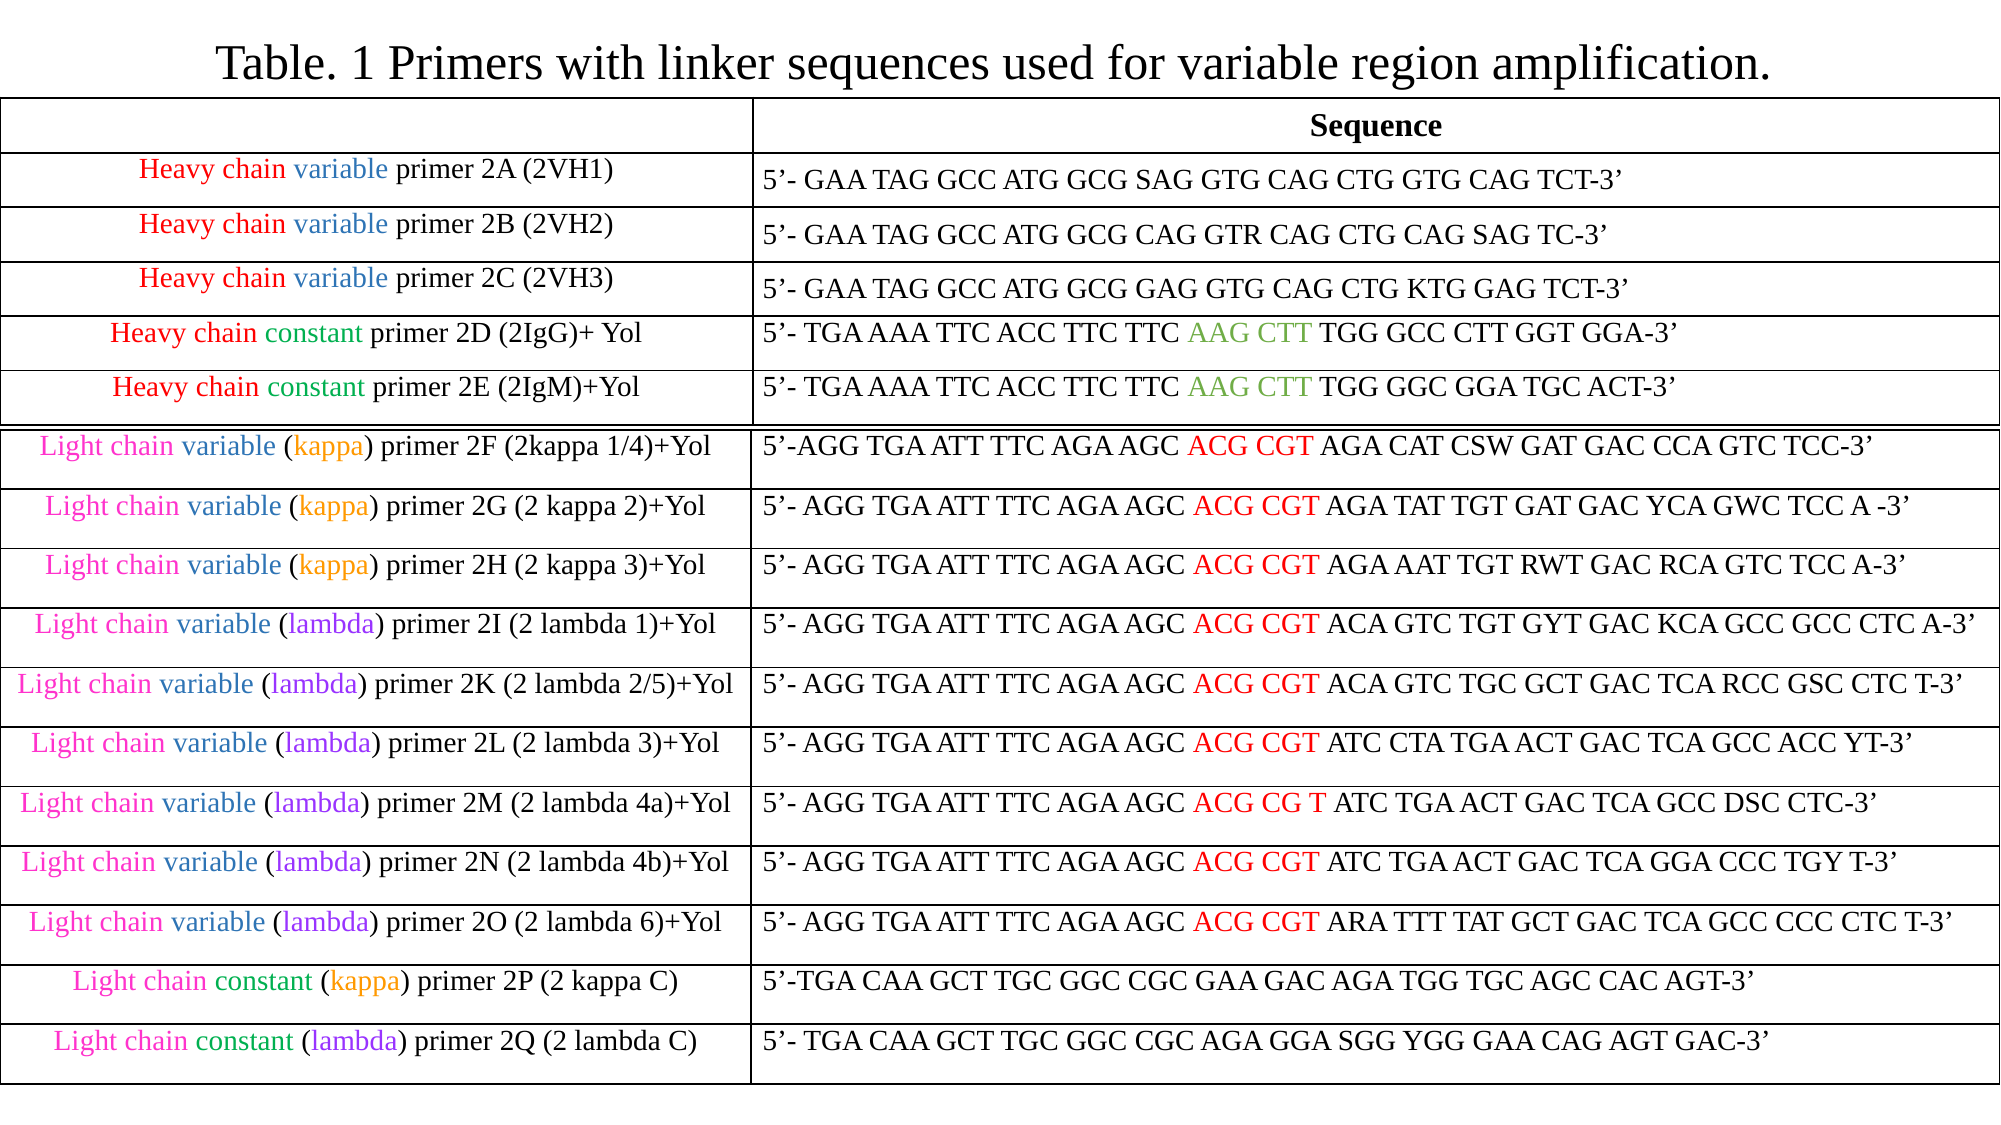

Table. 1 Primers with linker sequences used for variable region amplification.
|  | Sequence |
| --- | --- |
| Heavy chain variable primer 2A (2VH1) | 5’- GAA TAG GCC ATG GCG SAG GTG CAG CTG GTG CAG TCT-3’ |
| Heavy chain variable primer 2B (2VH2) | 5’- GAA TAG GCC ATG GCG CAG GTR CAG CTG CAG SAG TC-3’ |
| Heavy chain variable primer 2C (2VH3) | 5’- GAA TAG GCC ATG GCG GAG GTG CAG CTG KTG GAG TCT-3’ |
| Heavy chain constant primer 2D (2IgG)+ Yol | 5’- TGA AAA TTC ACC TTC TTC AAG CTT TGG GCC CTT GGT GGA-3’ |
| Heavy chain constant primer 2E (2IgM)+Yol | 5’- TGA AAA TTC ACC TTC TTC AAG CTT TGG GGC GGA TGC ACT-3’ |
| Light chain variable (kappa) primer 2F (2kappa 1/4)+Yol | 5’-AGG TGA ATT TTC AGA AGC ACG CGT AGA CAT CSW GAT GAC CCA GTC TCC-3’ |
| --- | --- |
| Light chain variable (kappa) primer 2G (2 kappa 2)+Yol | 5’- AGG TGA ATT TTC AGA AGC ACG CGT AGA TAT TGT GAT GAC YCA GWC TCC A -3’ |
| Light chain variable (kappa) primer 2H (2 kappa 3)+Yol | 5’- AGG TGA ATT TTC AGA AGC ACG CGT AGA AAT TGT RWT GAC RCA GTC TCC A-3’ |
| Light chain variable (lambda) primer 2I (2 lambda 1)+Yol | 5’- AGG TGA ATT TTC AGA AGC ACG CGT ACA GTC TGT GYT GAC KCA GCC GCC CTC A-3’ |
| Light chain variable (lambda) primer 2K (2 lambda 2/5)+Yol | 5’- AGG TGA ATT TTC AGA AGC ACG CGT ACA GTC TGC GCT GAC TCA RCC GSC CTC T-3’ |
| Light chain variable (lambda) primer 2L (2 lambda 3)+Yol | 5’- AGG TGA ATT TTC AGA AGC ACG CGT ATC CTA TGA ACT GAC TCA GCC ACC YT-3’ |
| Light chain variable (lambda) primer 2M (2 lambda 4a)+Yol | 5’- AGG TGA ATT TTC AGA AGC ACG CG T ATC TGA ACT GAC TCA GCC DSC CTC-3’ |
| Light chain variable (lambda) primer 2N (2 lambda 4b)+Yol | 5’- AGG TGA ATT TTC AGA AGC ACG CGT ATC TGA ACT GAC TCA GGA CCC TGY T-3’ |
| Light chain variable (lambda) primer 2O (2 lambda 6)+Yol | 5’- AGG TGA ATT TTC AGA AGC ACG CGT ARA TTT TAT GCT GAC TCA GCC CCC CTC T-3’ |
| Light chain constant (kappa) primer 2P (2 kappa C) | 5’-TGA CAA GCT TGC GGC CGC GAA GAC AGA TGG TGC AGC CAC AGT-3’ |
| Light chain constant (lambda) primer 2Q (2 lambda C) | 5’- TGA CAA GCT TGC GGC CGC AGA GGA SGG YGG GAA CAG AGT GAC-3’ |